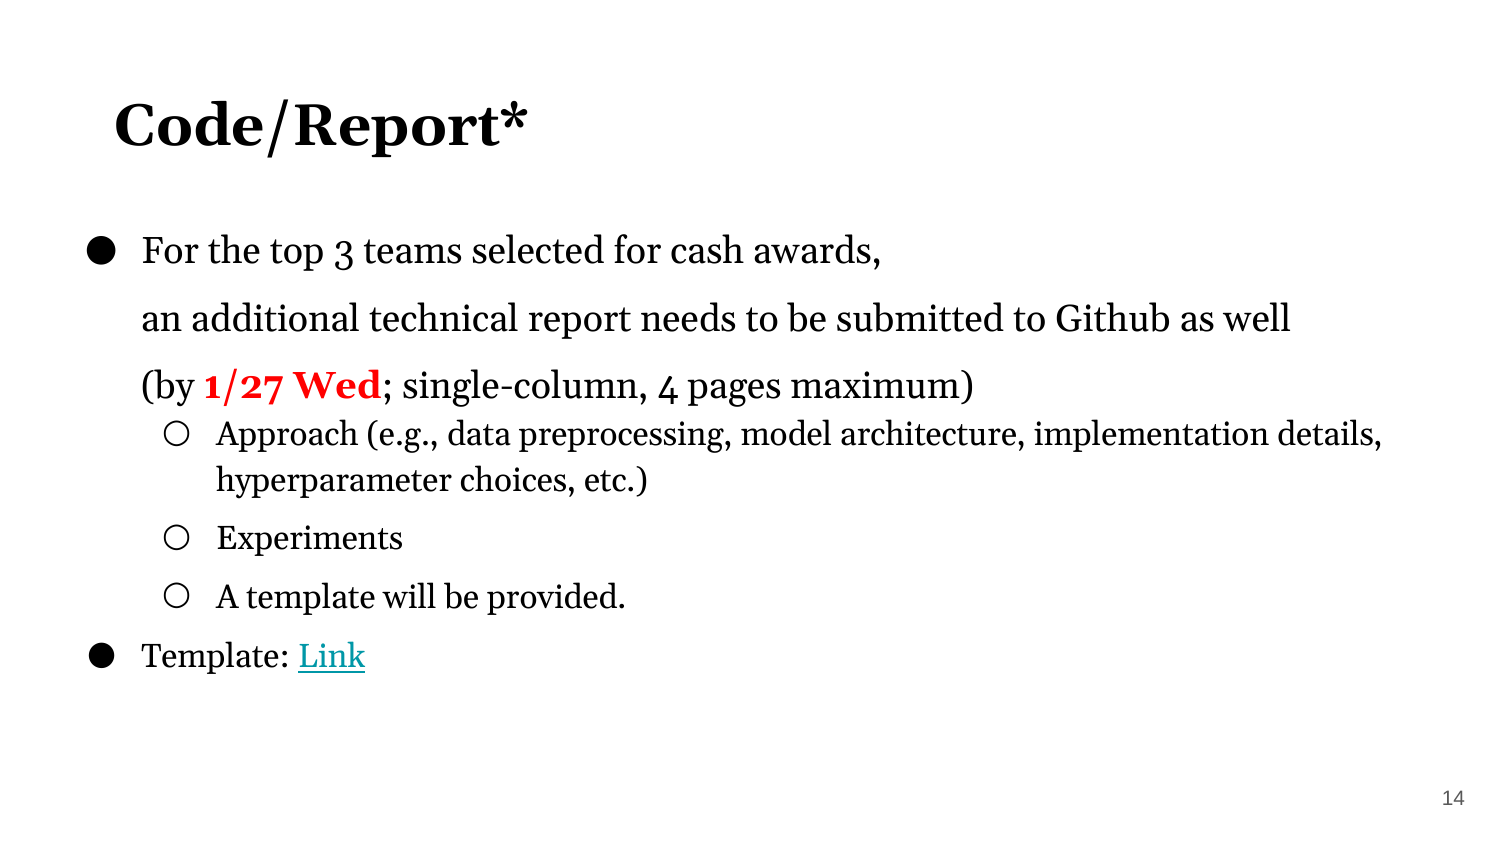

# Code/Report*
For the top 3 teams selected for cash awards,
an additional technical report needs to be submitted to Github as well
(by 1/27 Wed; single-column, 4 pages maximum)
Approach (e.g., data preprocessing, model architecture, implementation details, hyperparameter choices, etc.)
Experiments
A template will be provided.
Template: Link

14